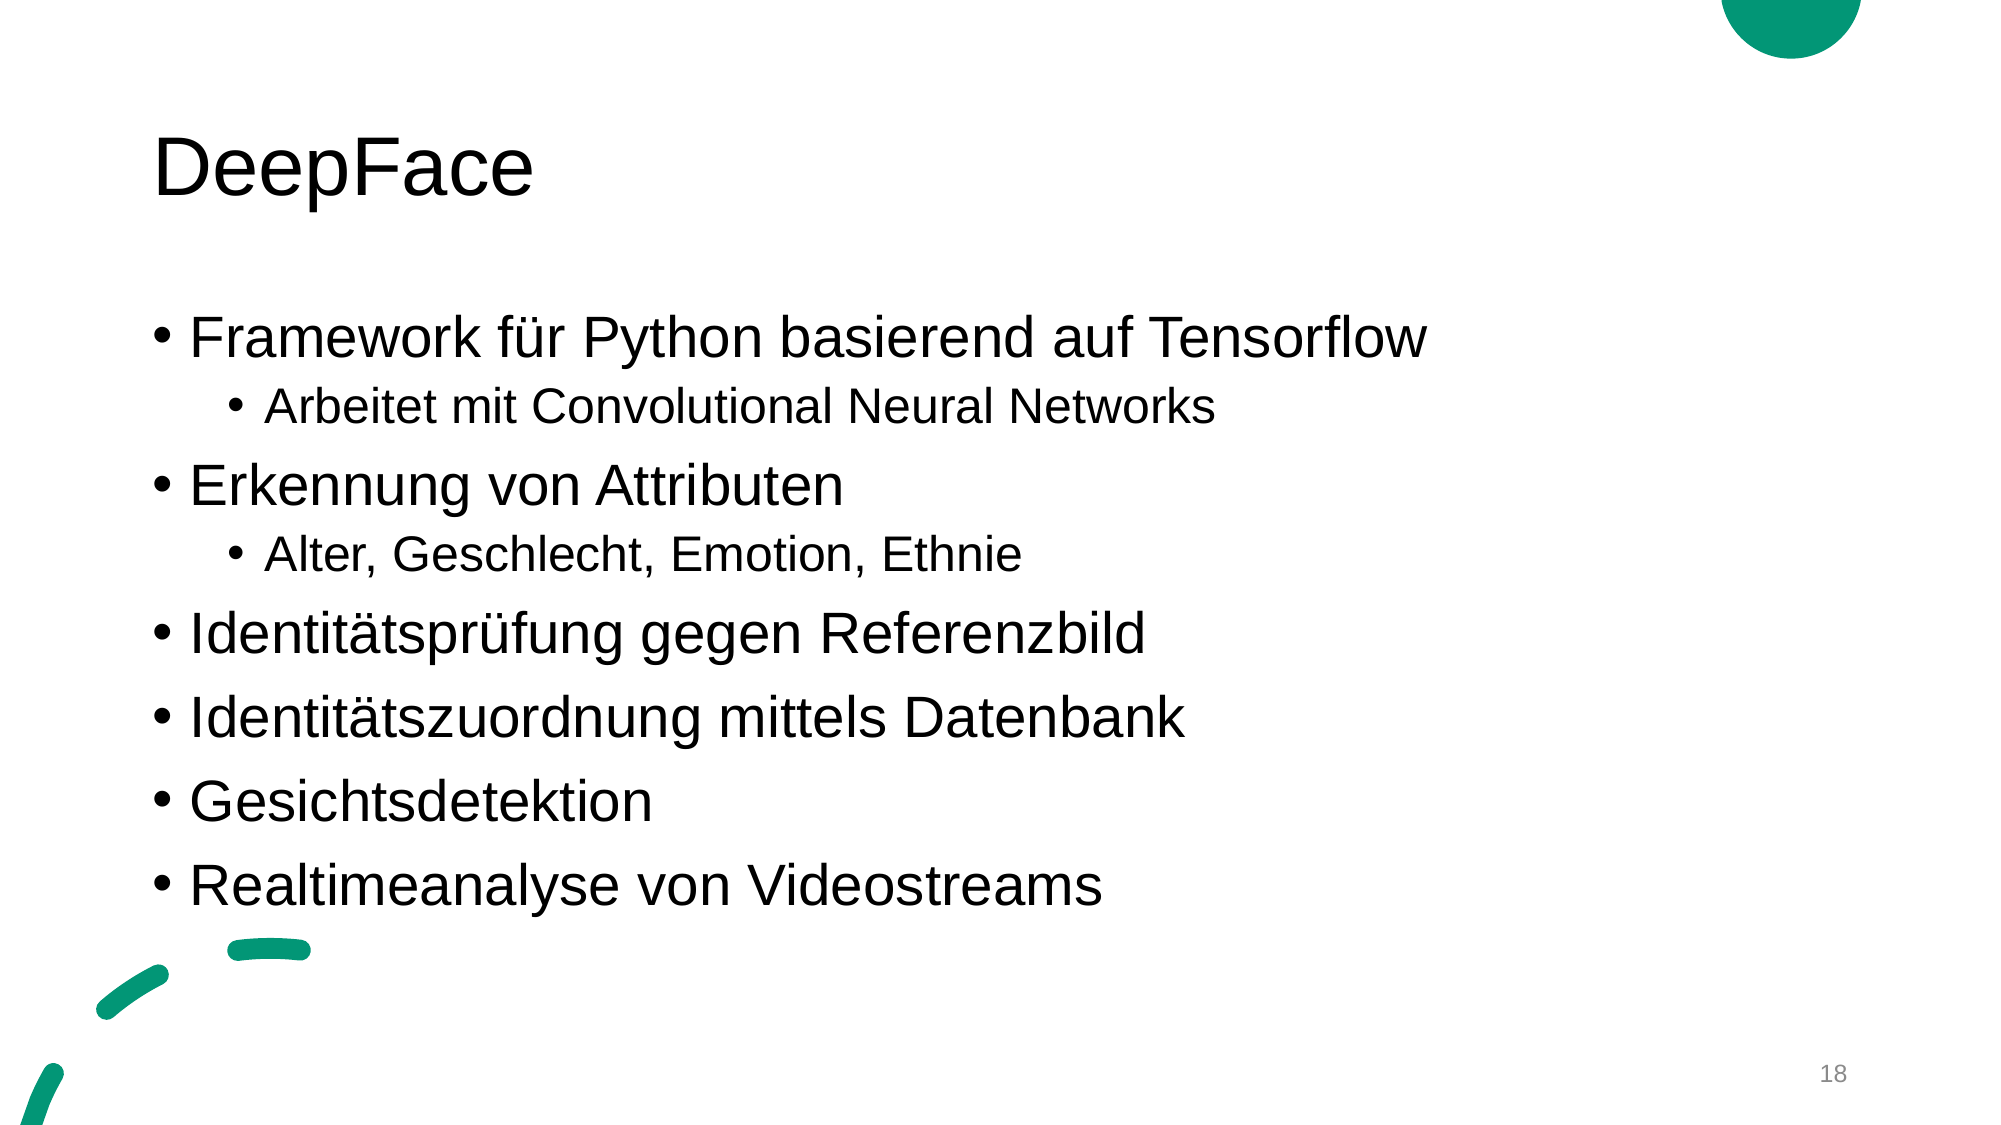

# DeepFace
Framework für Python basierend auf Tensorflow
Arbeitet mit Convolutional Neural Networks
Erkennung von Attributen
Alter, Geschlecht, Emotion, Ethnie
Identitätsprüfung gegen Referenzbild
Identitätszuordnung mittels Datenbank
Gesichtsdetektion
Realtimeanalyse von Videostreams
18